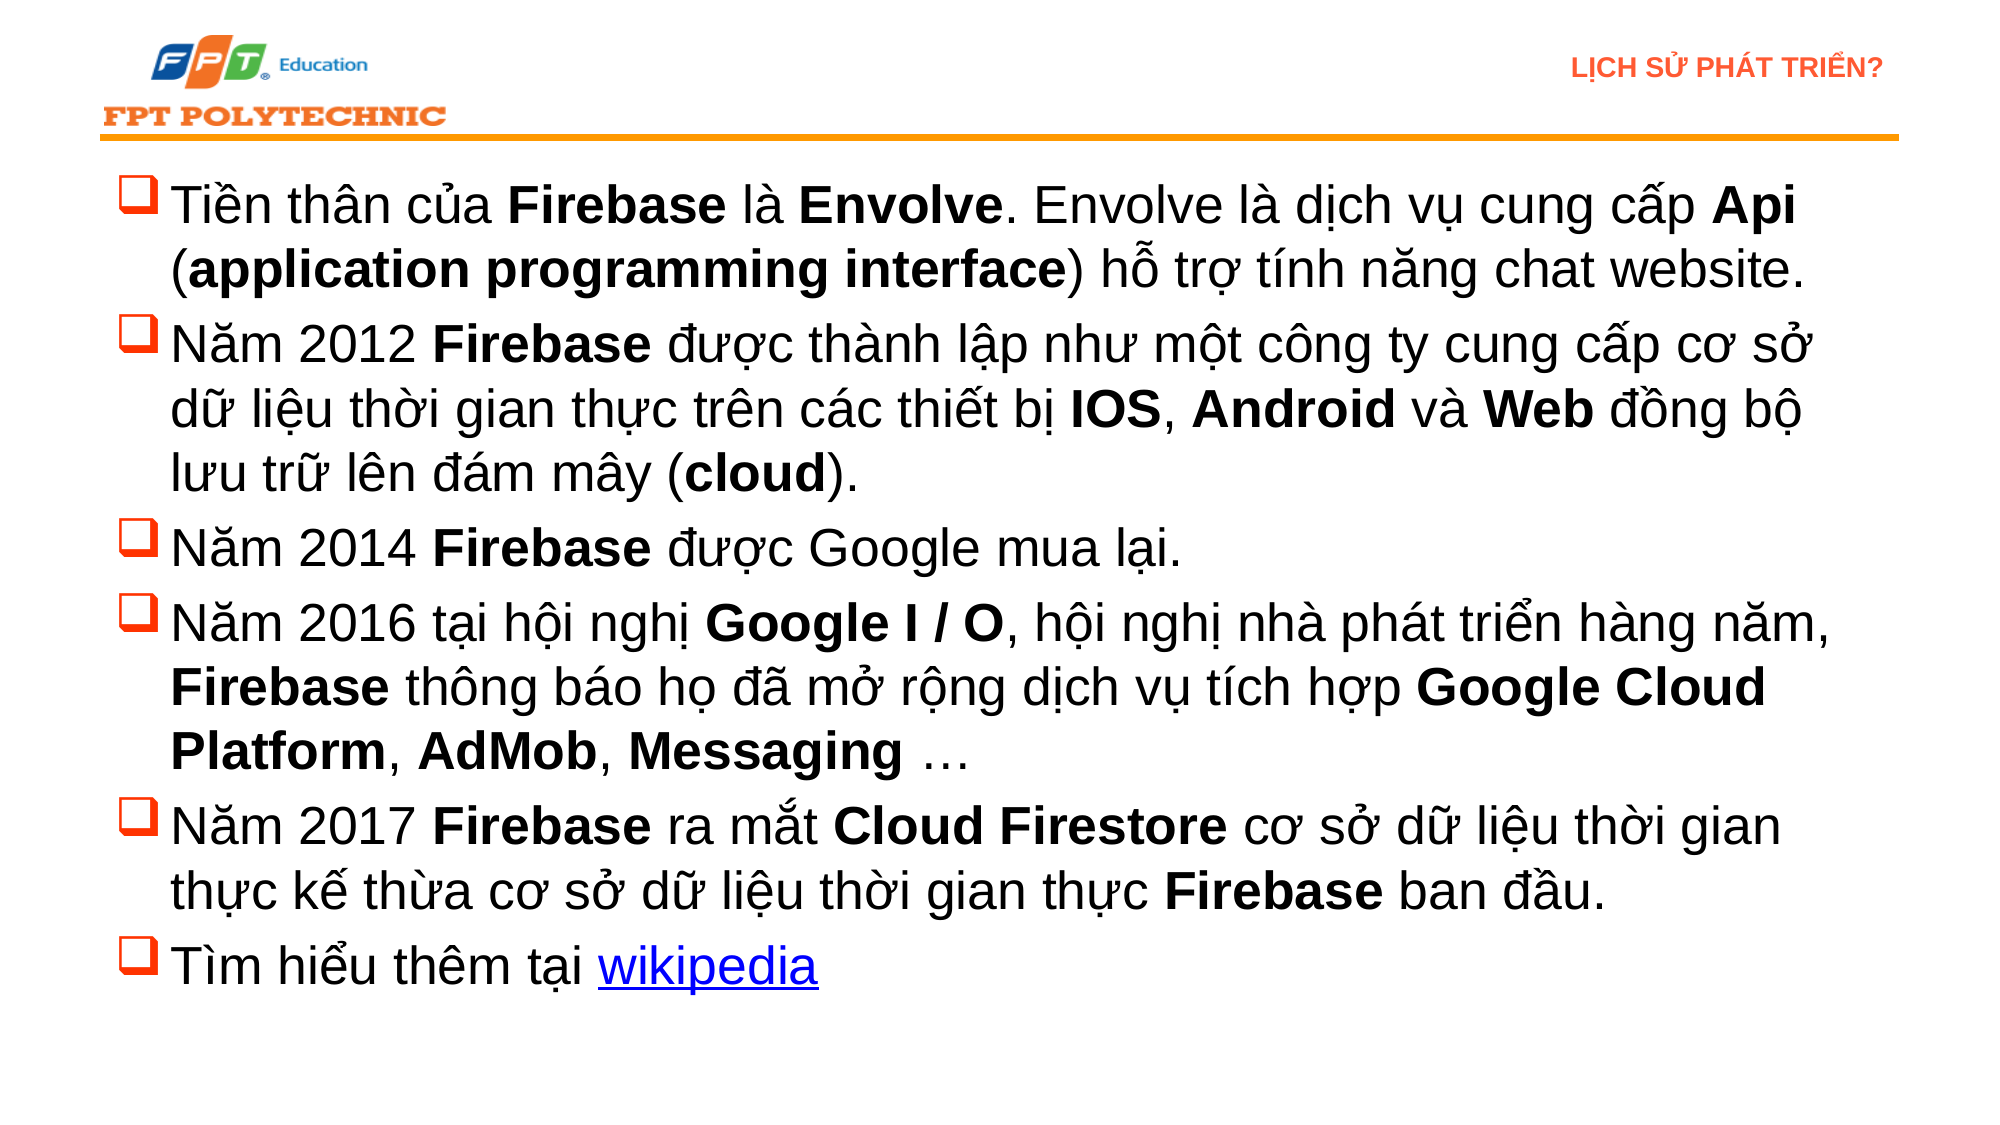

# Lịch sử phát triển?
Tiền thân của Firebase là Envolve. Envolve là dịch vụ cung cấp Api (application programming interface) hỗ trợ tính năng chat website.
Năm 2012 Firebase được thành lập như một công ty cung cấp cơ sở dữ liệu thời gian thực trên các thiết bị IOS, Android và Web đồng bộ lưu trữ lên đám mây (cloud).
Năm 2014 Firebase được Google mua lại.
Năm 2016 tại hội nghị Google I / O, hội nghị nhà phát triển hàng năm, Firebase thông báo họ đã mở rộng dịch vụ tích hợp Google Cloud Platform, AdMob, Messaging …
Năm 2017 Firebase ra mắt Cloud Firestore cơ sở dữ liệu thời gian thực kế thừa cơ sở dữ liệu thời gian thực Firebase ban đầu.
Tìm hiểu thêm tại wikipedia